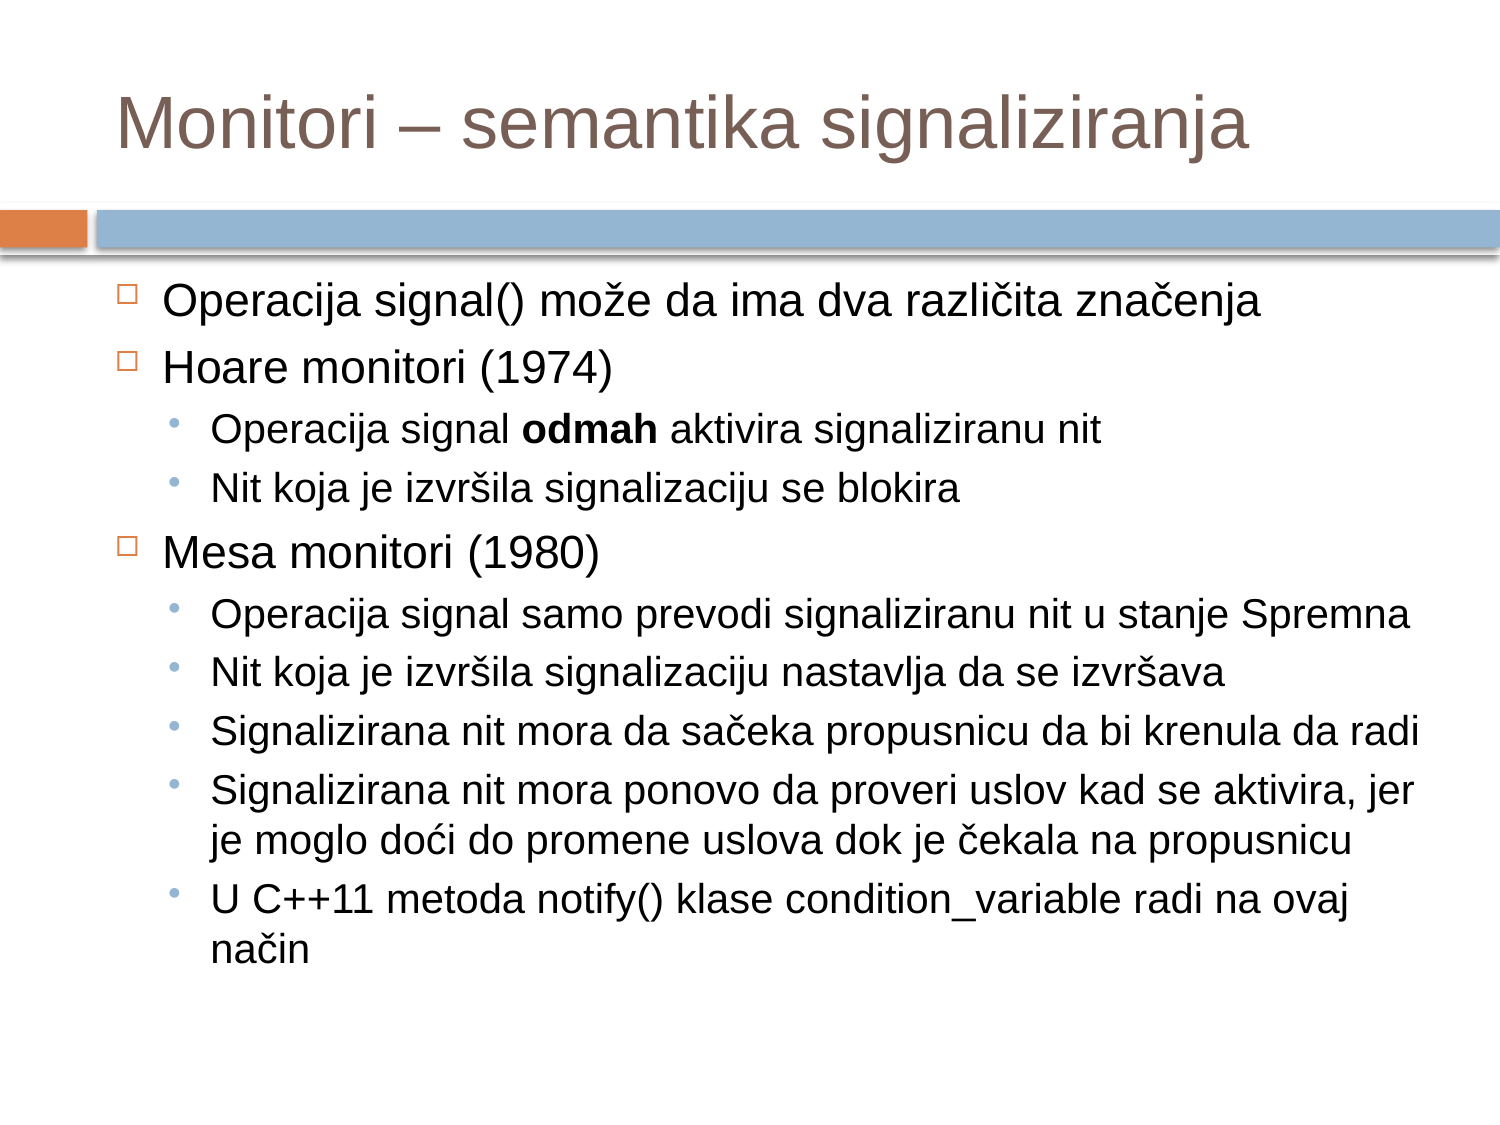

# Monitori – semantika signaliziranja
Operacija signal() može da ima dva različita značenja
Hoare monitori (1974)
Operacija signal odmah aktivira signaliziranu nit
Nit koja je izvršila signalizaciju se blokira
Mesa monitori (1980)
Operacija signal samo prevodi signaliziranu nit u stanje Spremna
Nit koja je izvršila signalizaciju nastavlja da se izvršava
Signalizirana nit mora da sačeka propusnicu da bi krenula da radi
Signalizirana nit mora ponovo da proveri uslov kad se aktivira, jer je moglo doći do promene uslova dok je čekala na propusnicu
U C++11 metoda notify() klase condition_variable radi na ovaj način